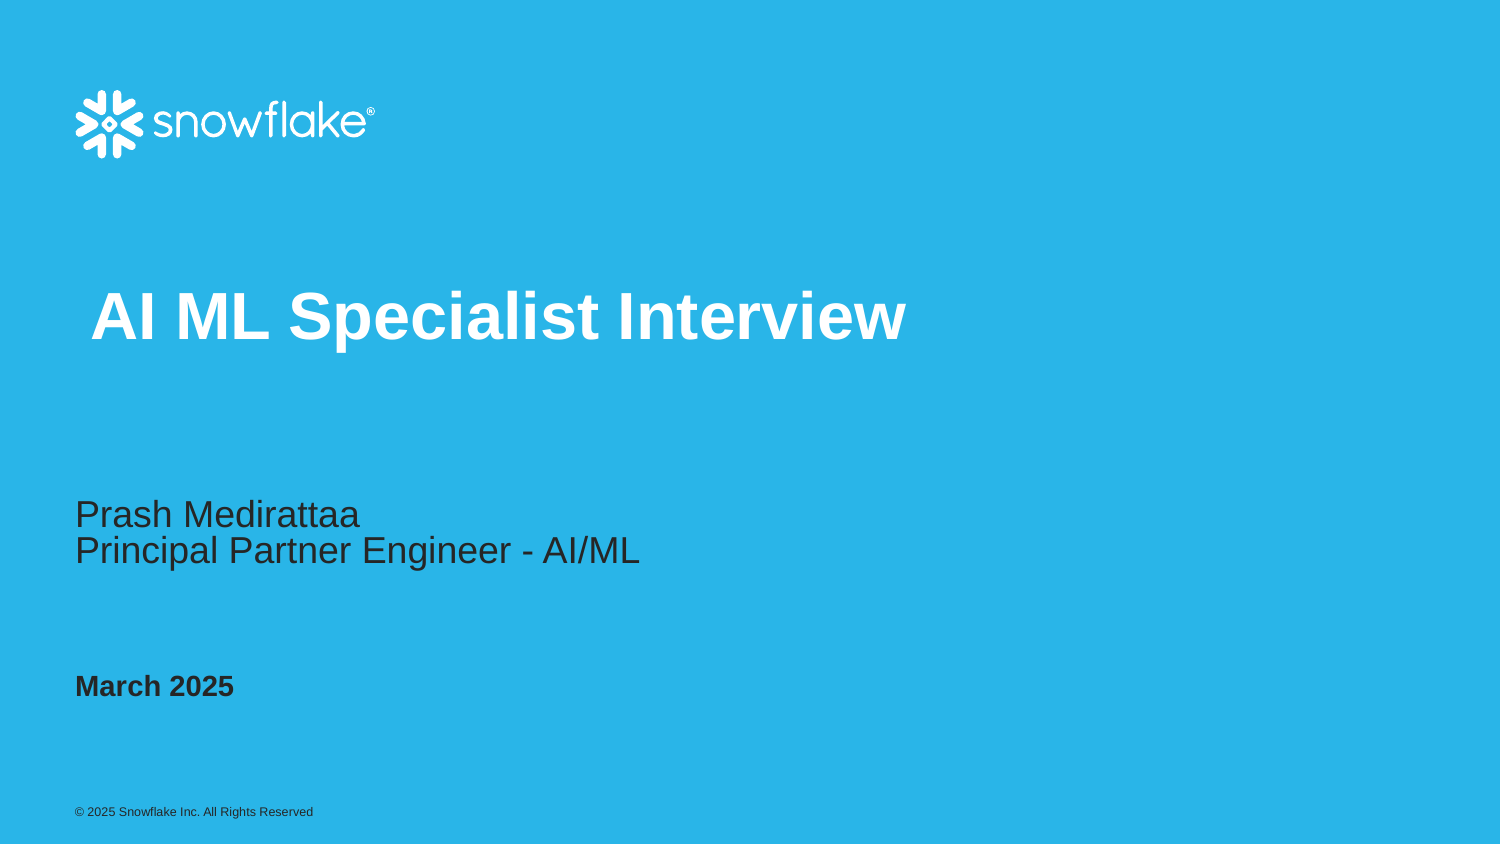

AI ML Specialist Interview

Prash Medirattaa
Principal Partner Engineer - AI/ML

March 2025